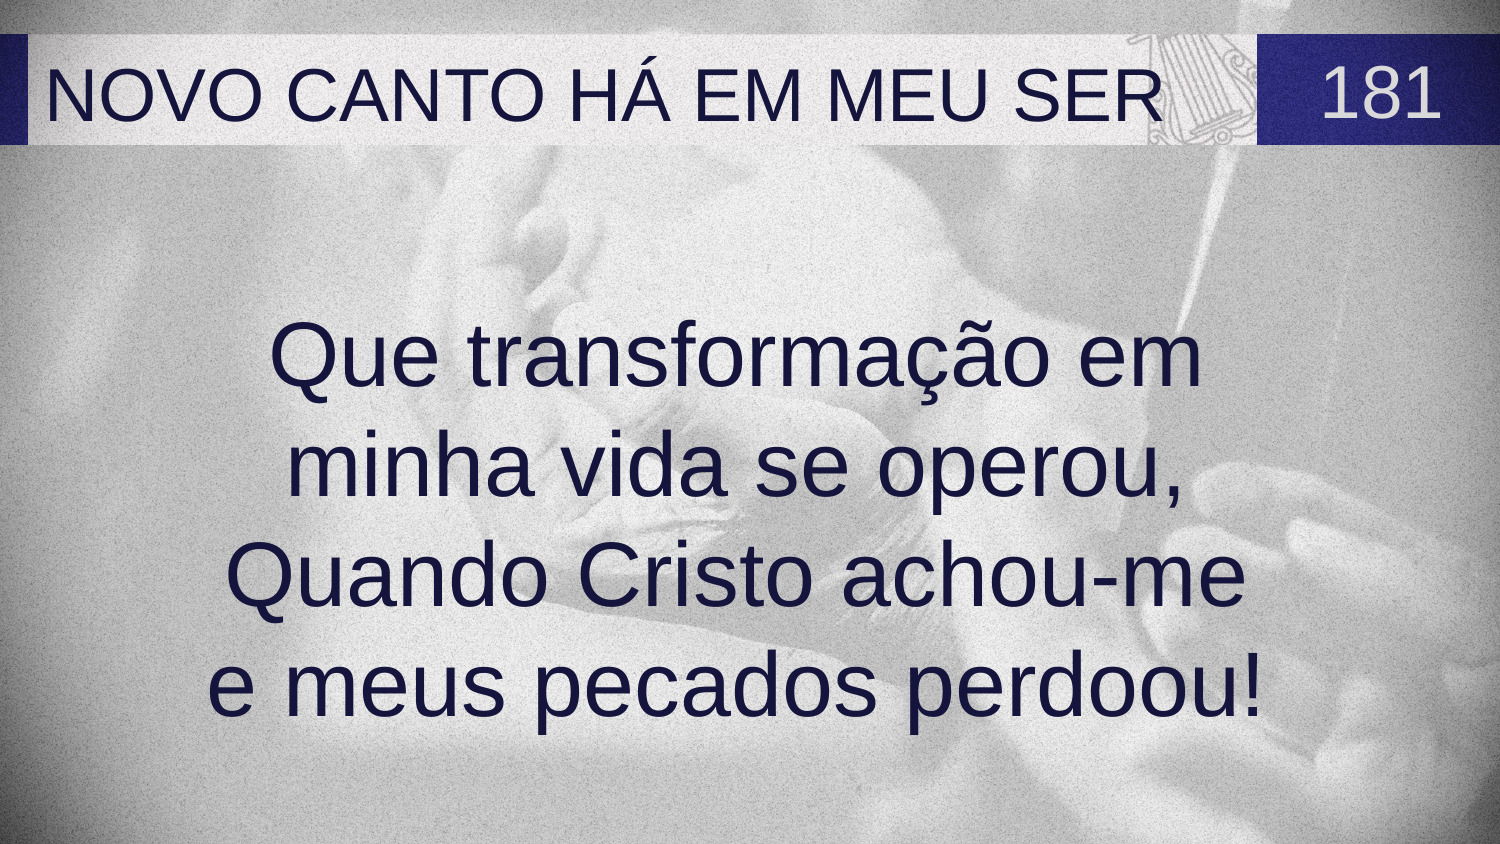

# NOVO CANTO HÁ EM MEU SER
181
Que transformação em
minha vida se operou,
Quando Cristo achou-me
e meus pecados perdoou!